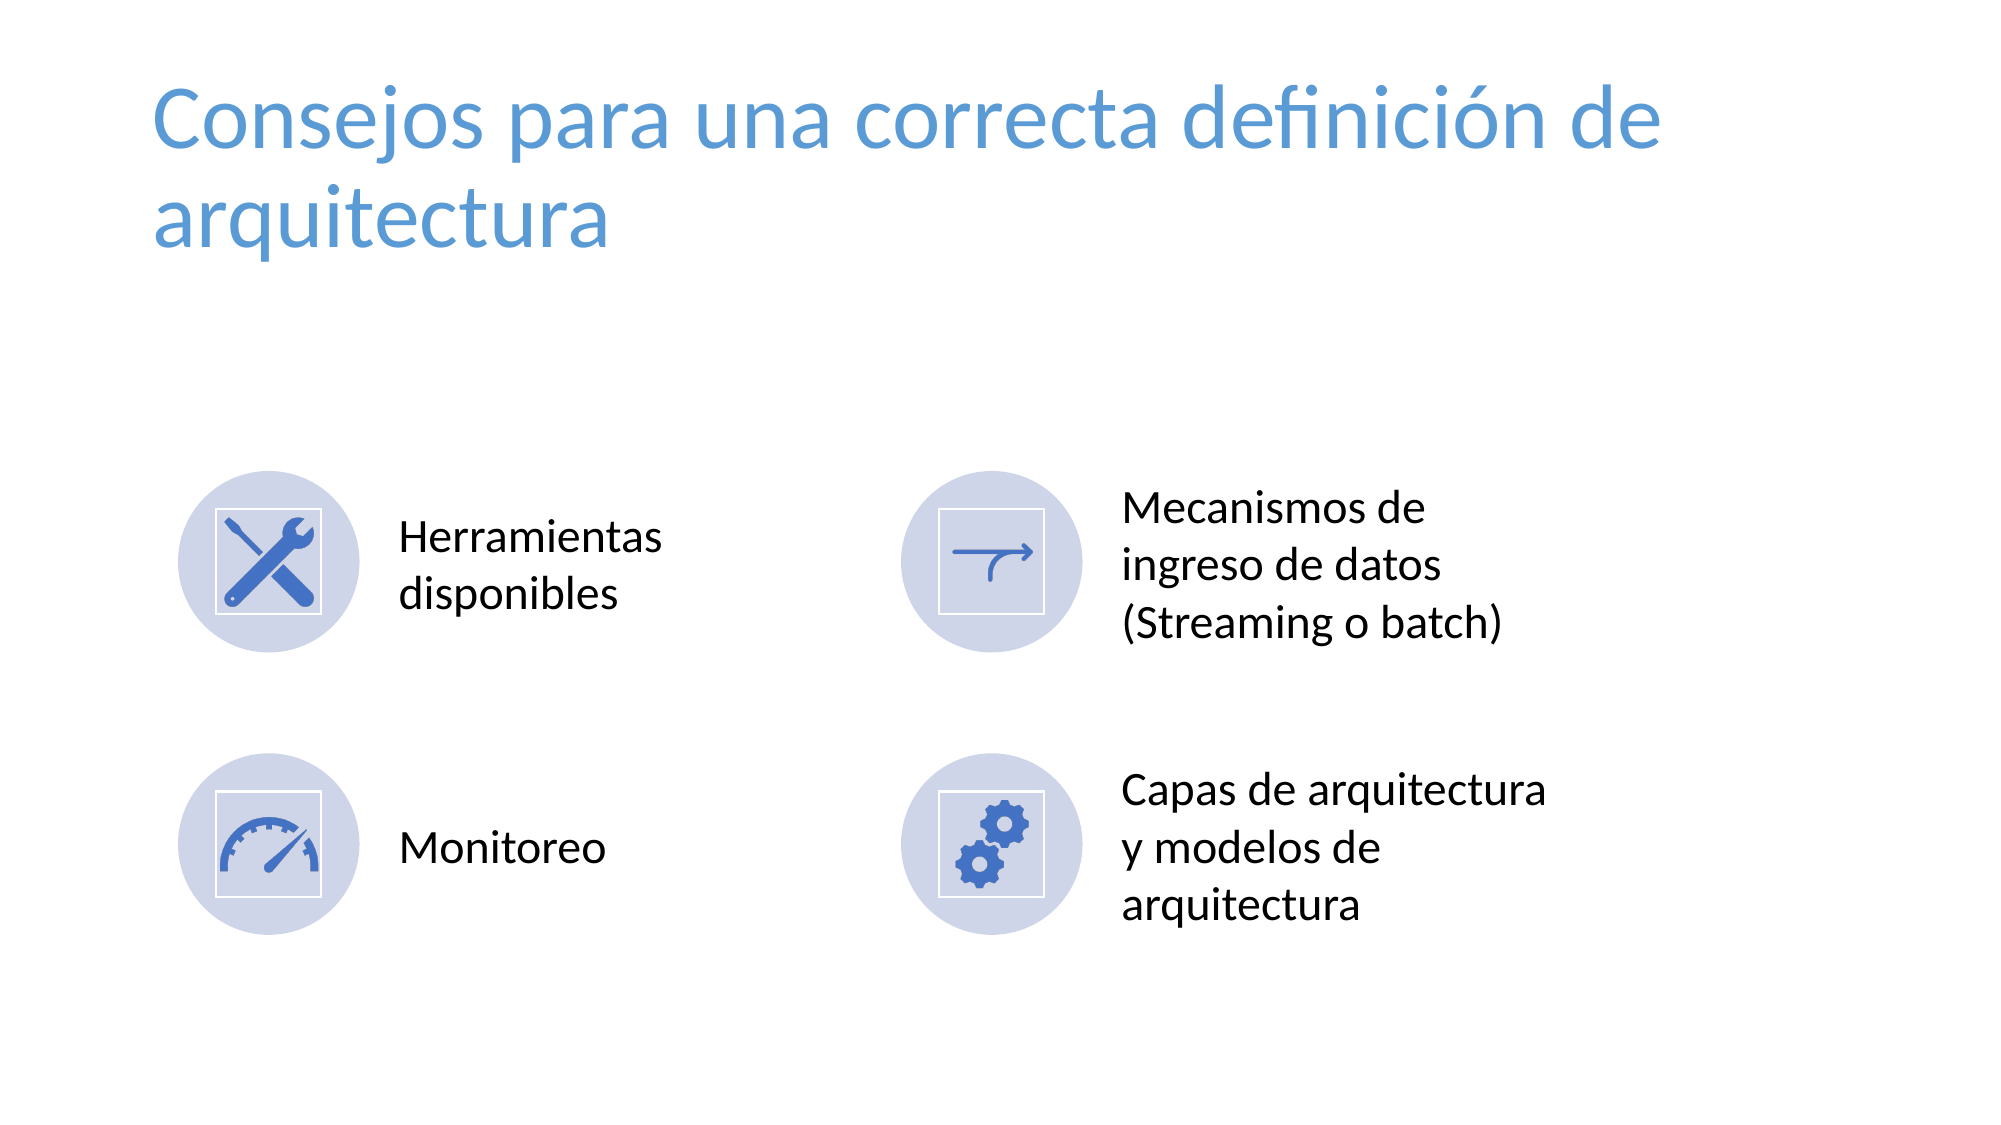

# Consejos para una correcta definición de arquitectura
Herramientas disponibles
Mecanismos de ingreso de datos (Streaming o batch)
Monitoreo
Capas de arquitectura y modelos de arquitectura